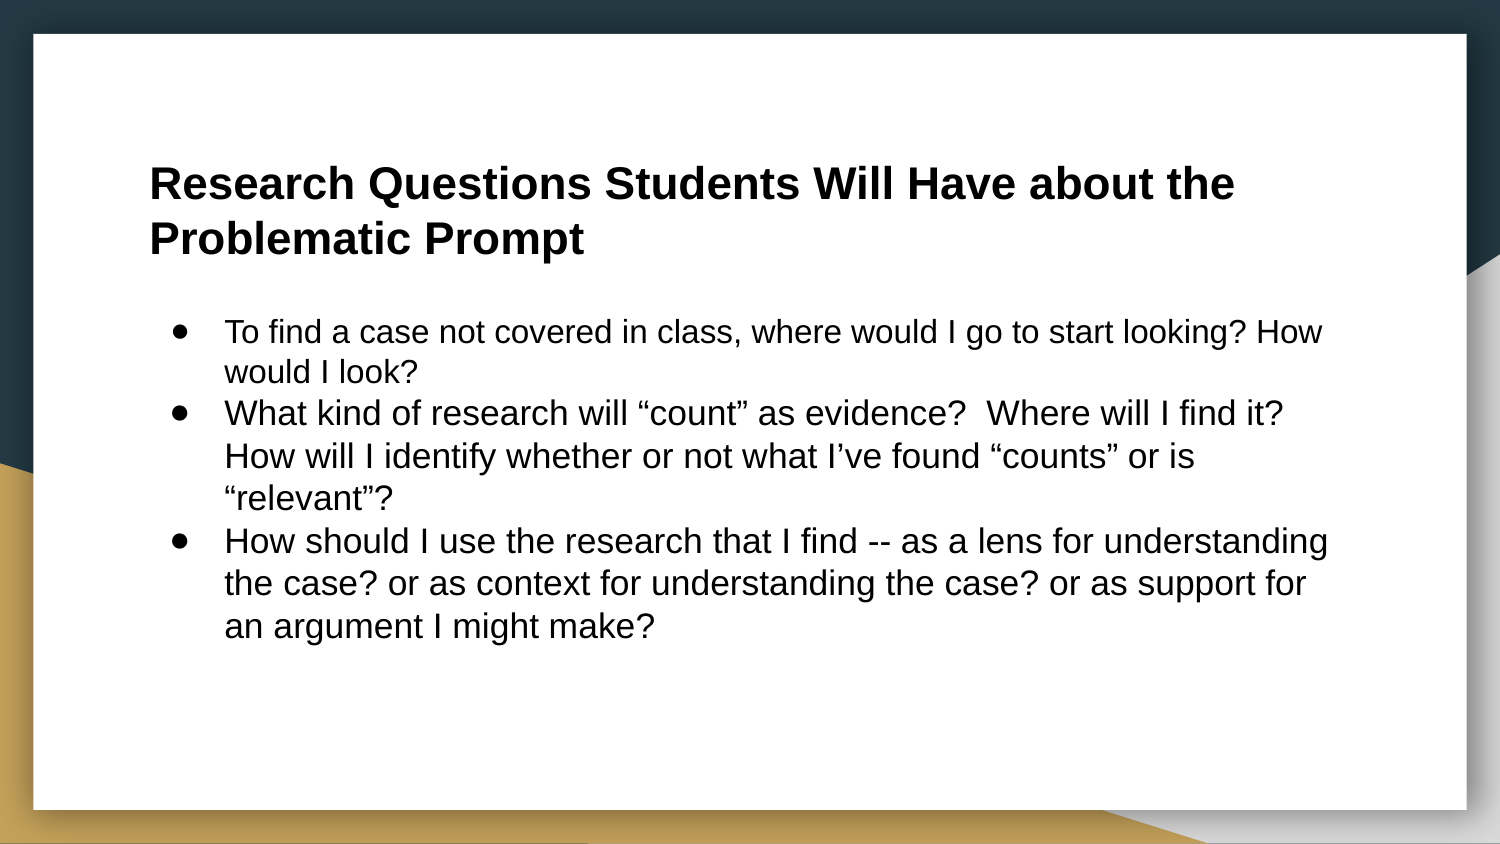

# Research Questions Students Will Have about the Problematic Prompt
To find a case not covered in class, where would I go to start looking? How would I look?
What kind of research will “count” as evidence?  Where will I find it? How will I identify whether or not what I’ve found “counts” or is “relevant”?
How should I use the research that I find -- as a lens for understanding the case? or as context for understanding the case? or as support for an argument I might make?